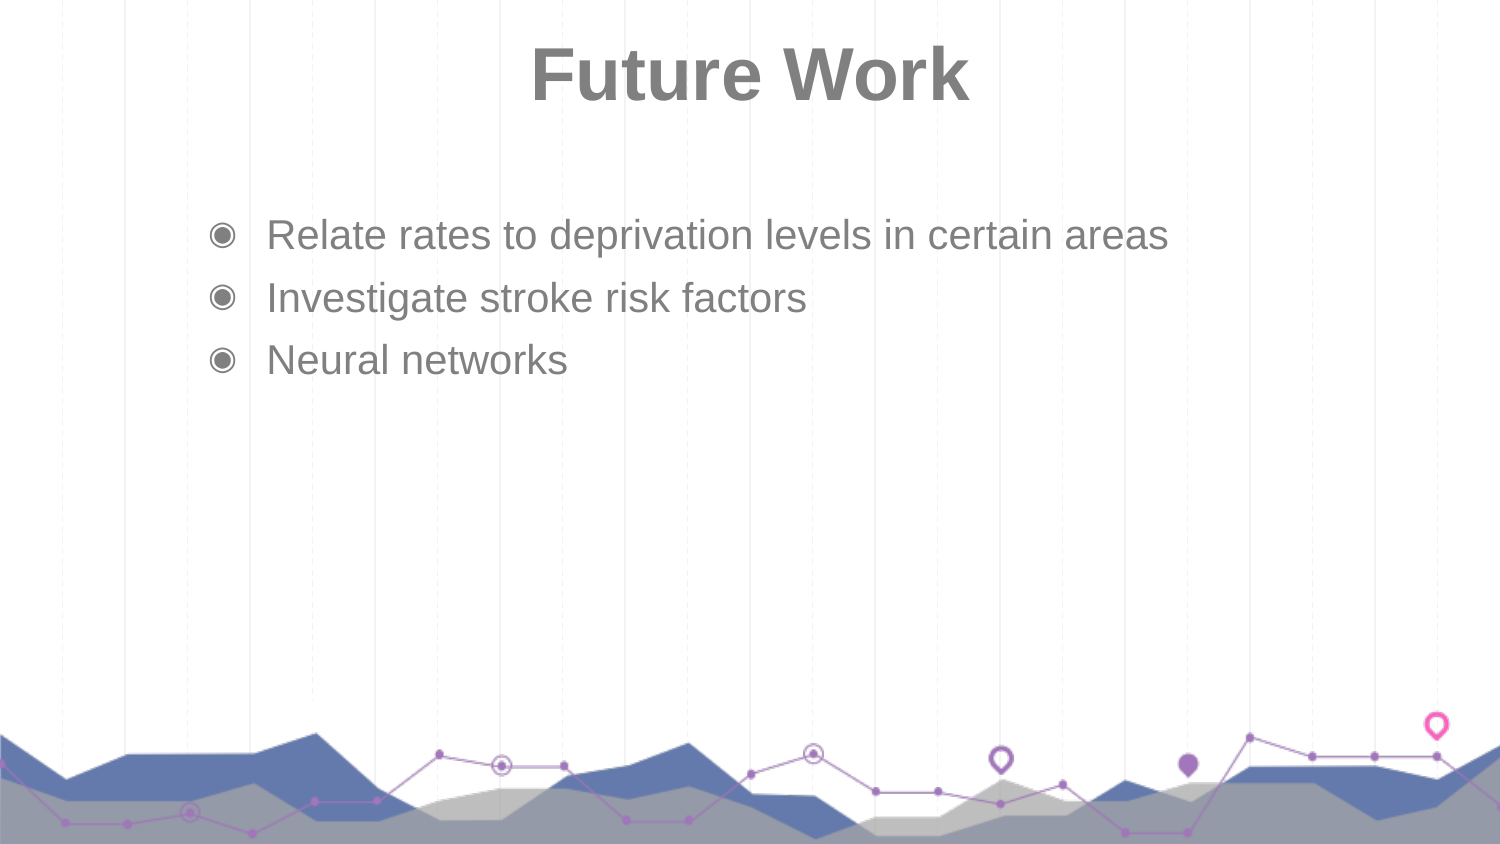

# Future Work
Relate rates to deprivation levels in certain areas
Investigate stroke risk factors
Neural networks